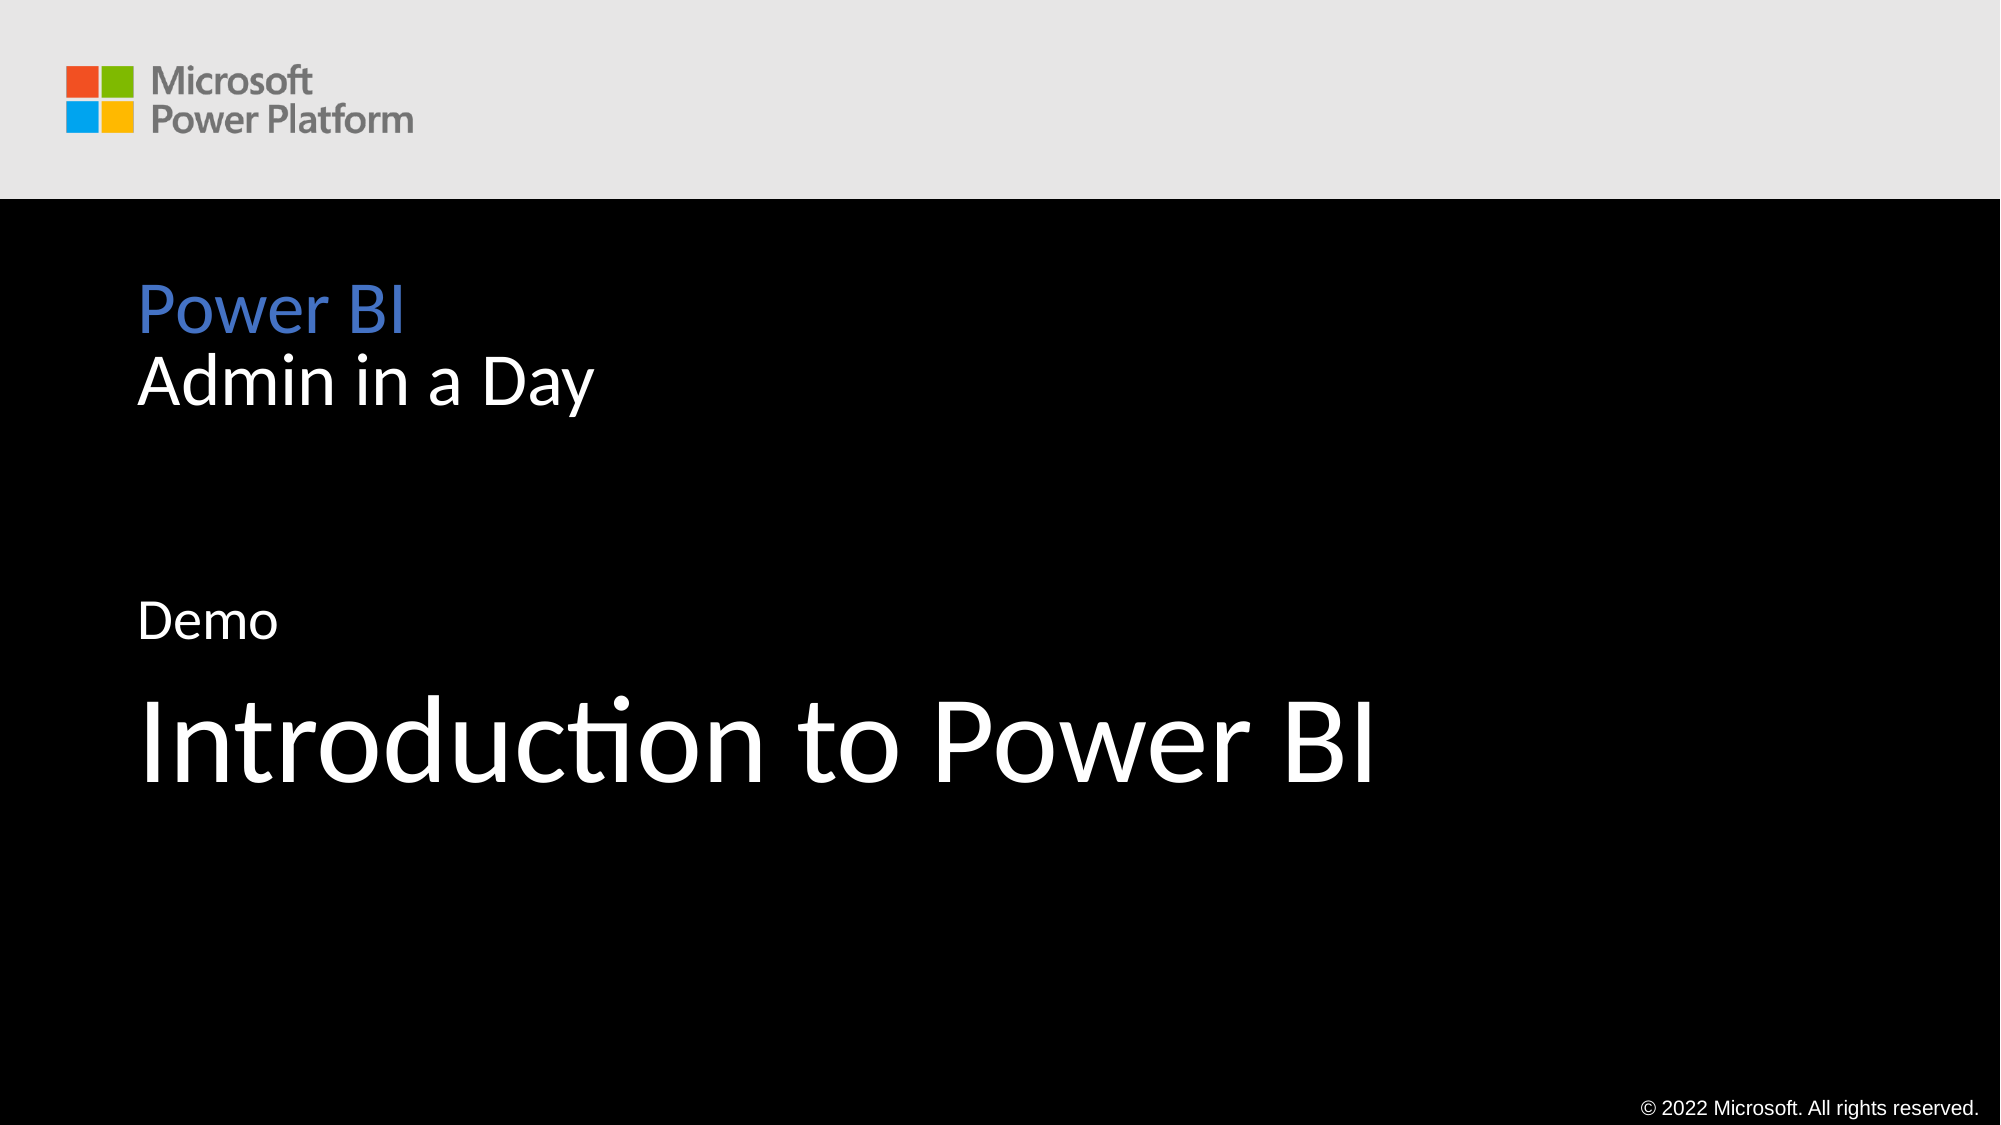

# Power BI Admin in a Day
Demo
Introduction to Power BI
© 2022 Microsoft. All rights reserved.